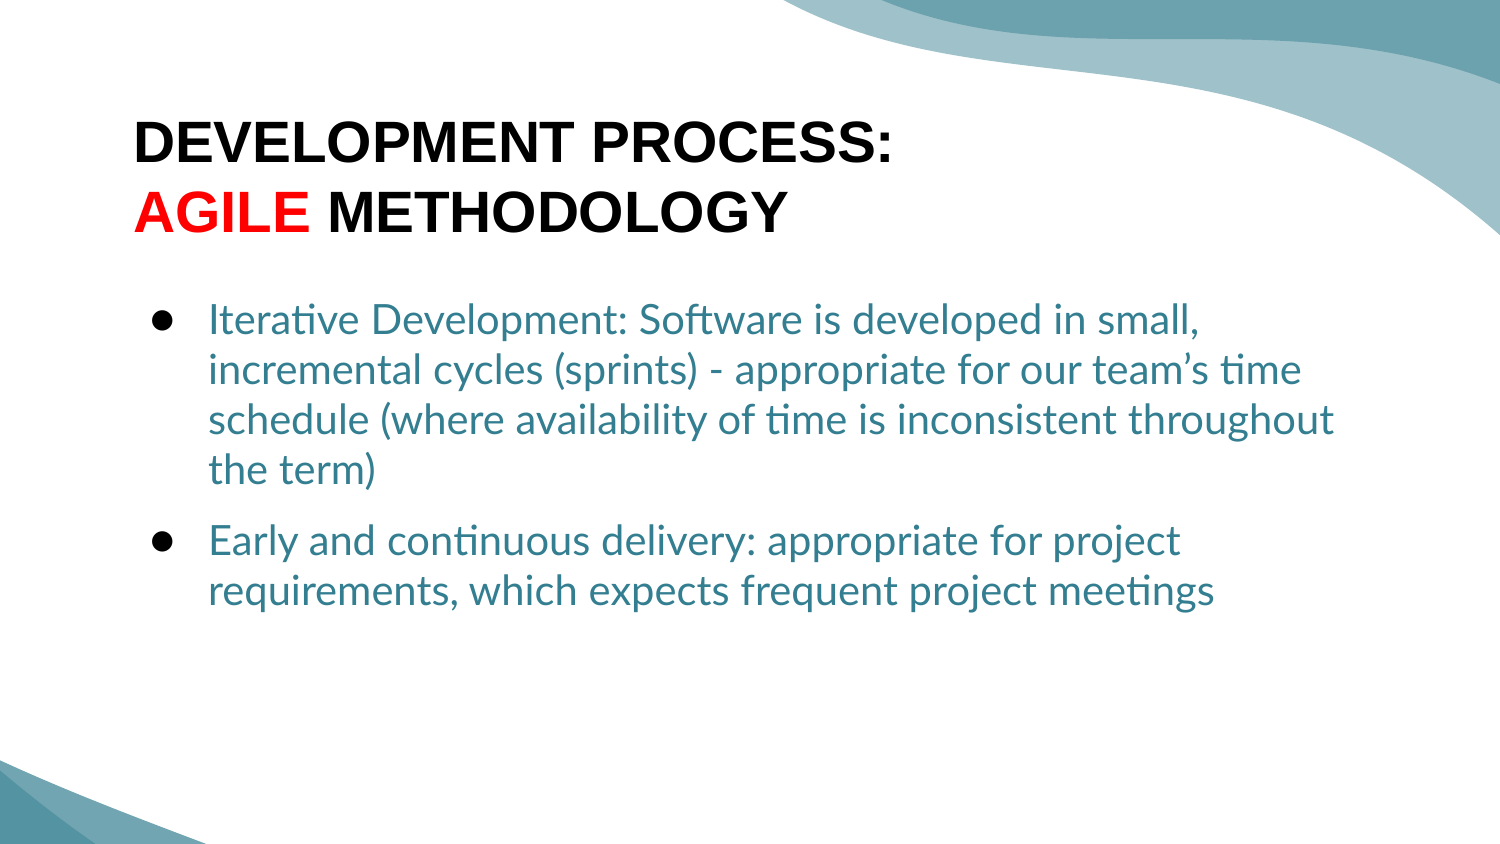

# DEVELOPMENT PROCESS: AGILE METHODOLOGY
Iterative Development: Software is developed in small, incremental cycles (sprints) - appropriate for our team’s time schedule (where availability of time is inconsistent throughout the term)
Early and continuous delivery: appropriate for project requirements, which expects frequent project meetings